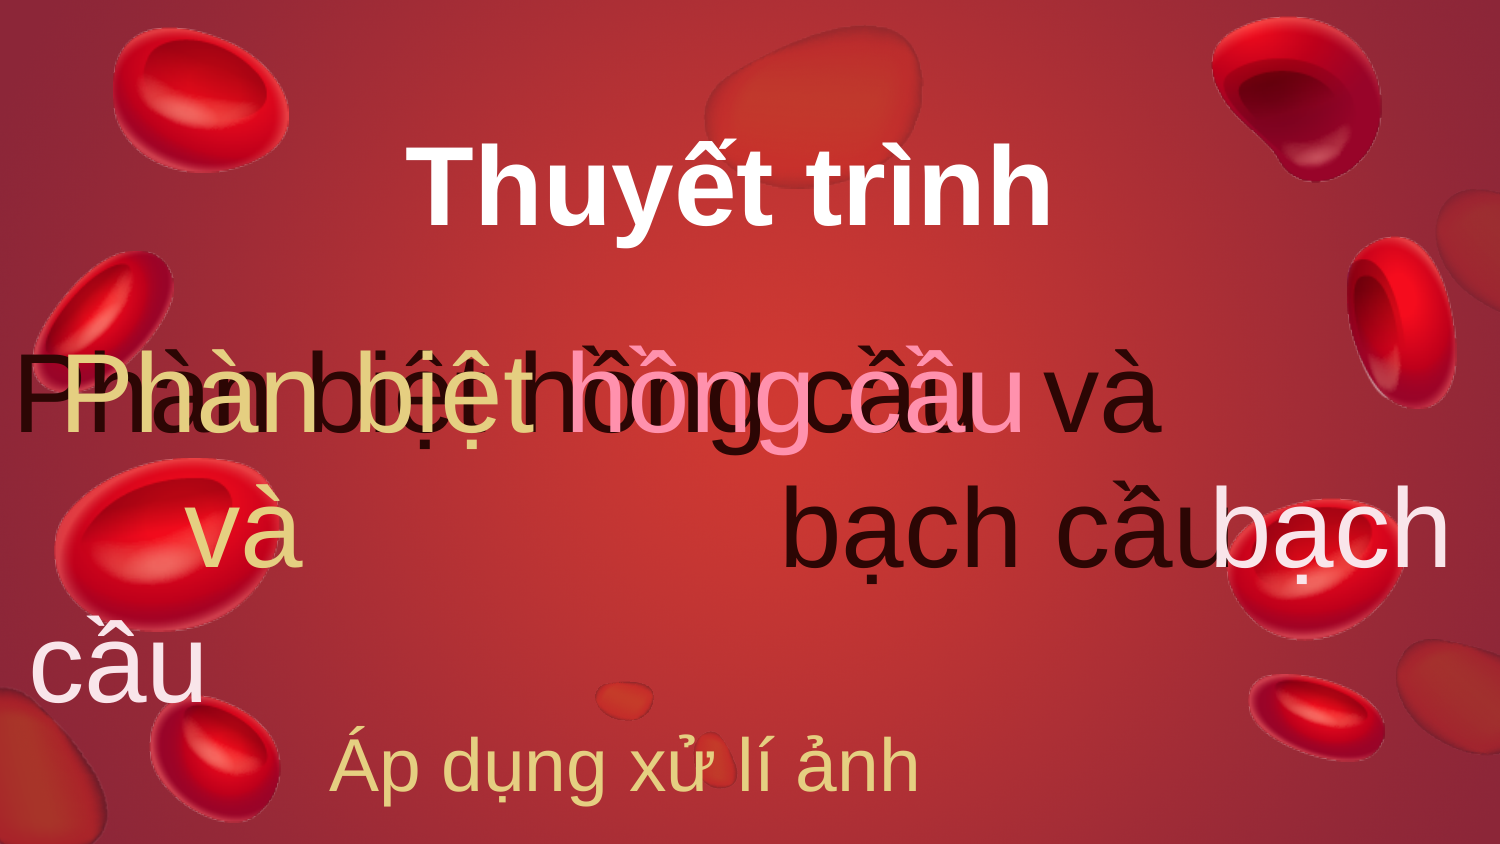

# Thuyết trình
Phàn biệt hồng cầu  và                            bạch cầu
 Phàn biệt hồng cầu                    và                             bạch cầu
Áp dụng xử lí ảnh